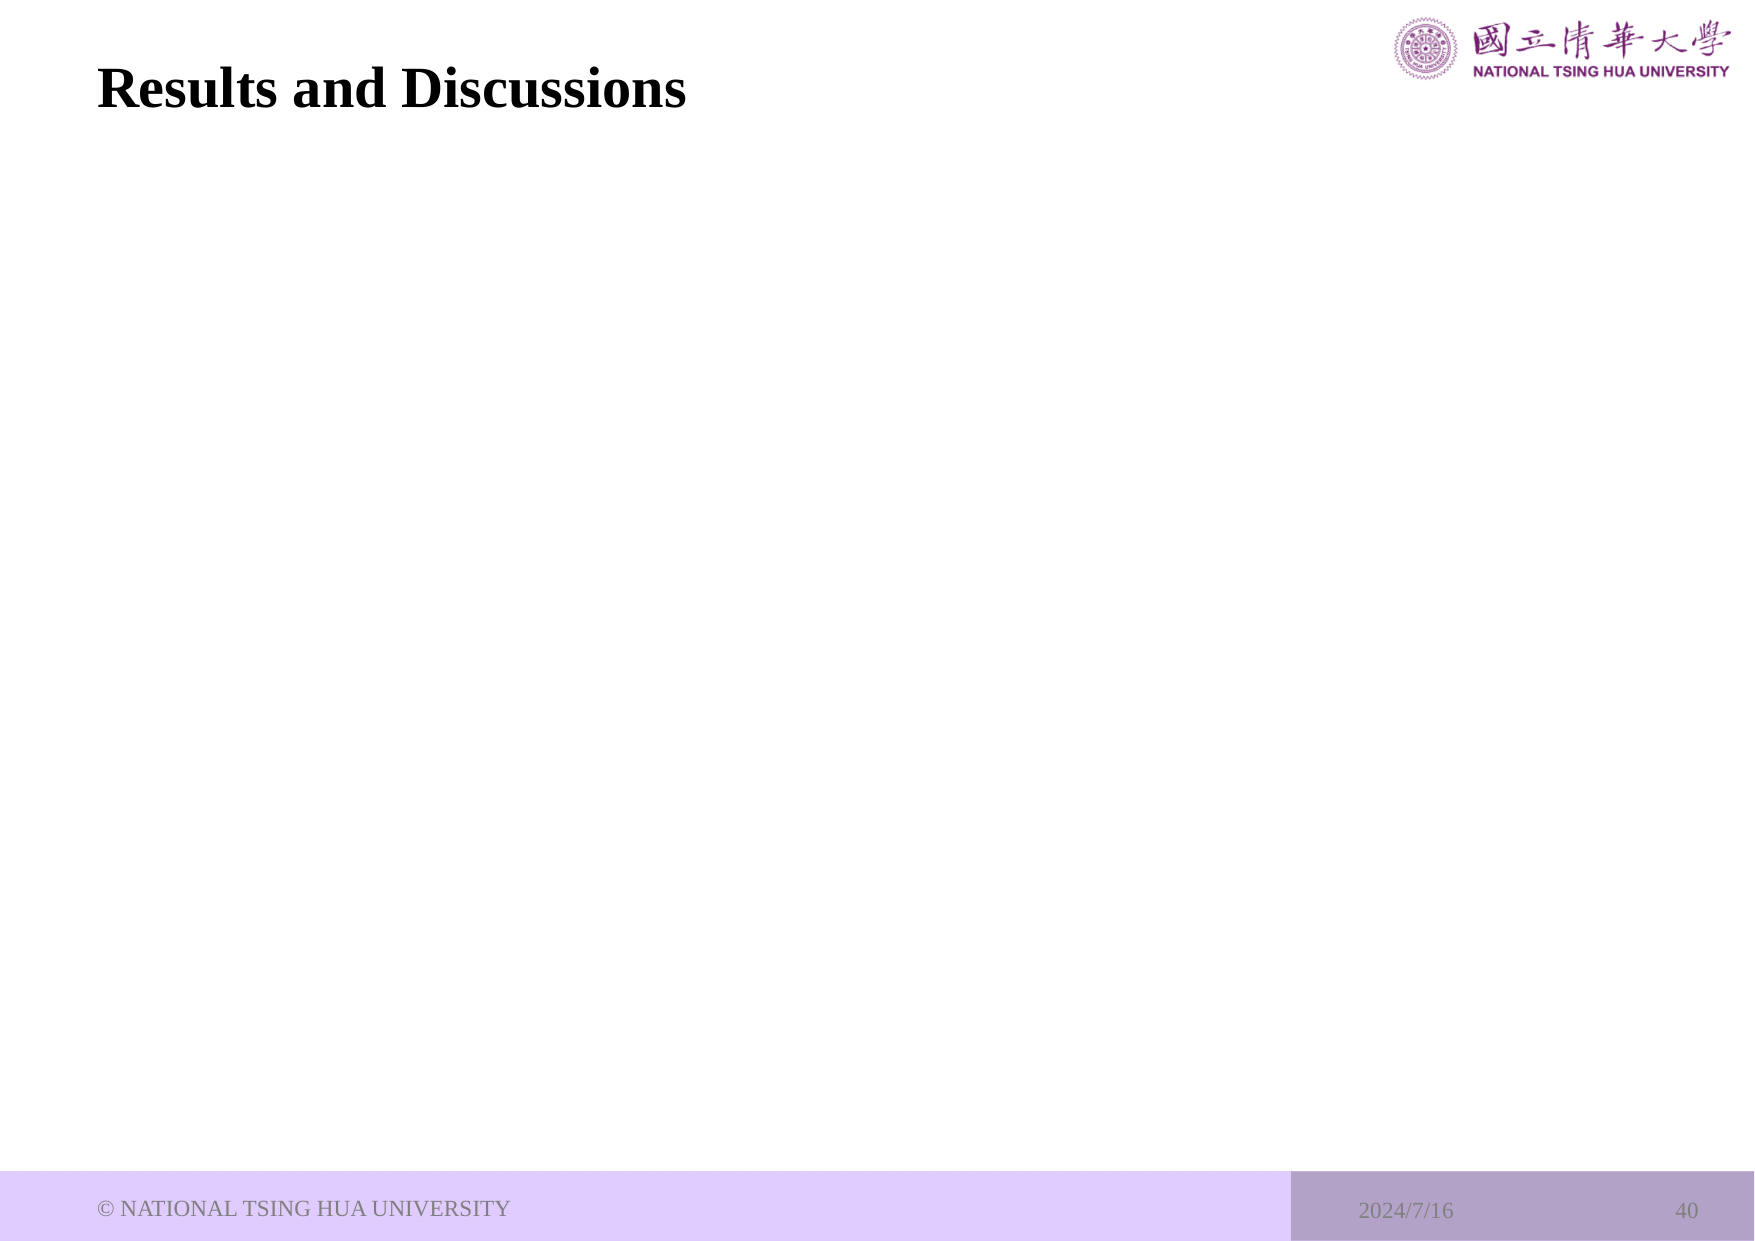

# Results and Discussions
© NATIONAL TSING HUA UNIVERSITY
2024/7/16
40